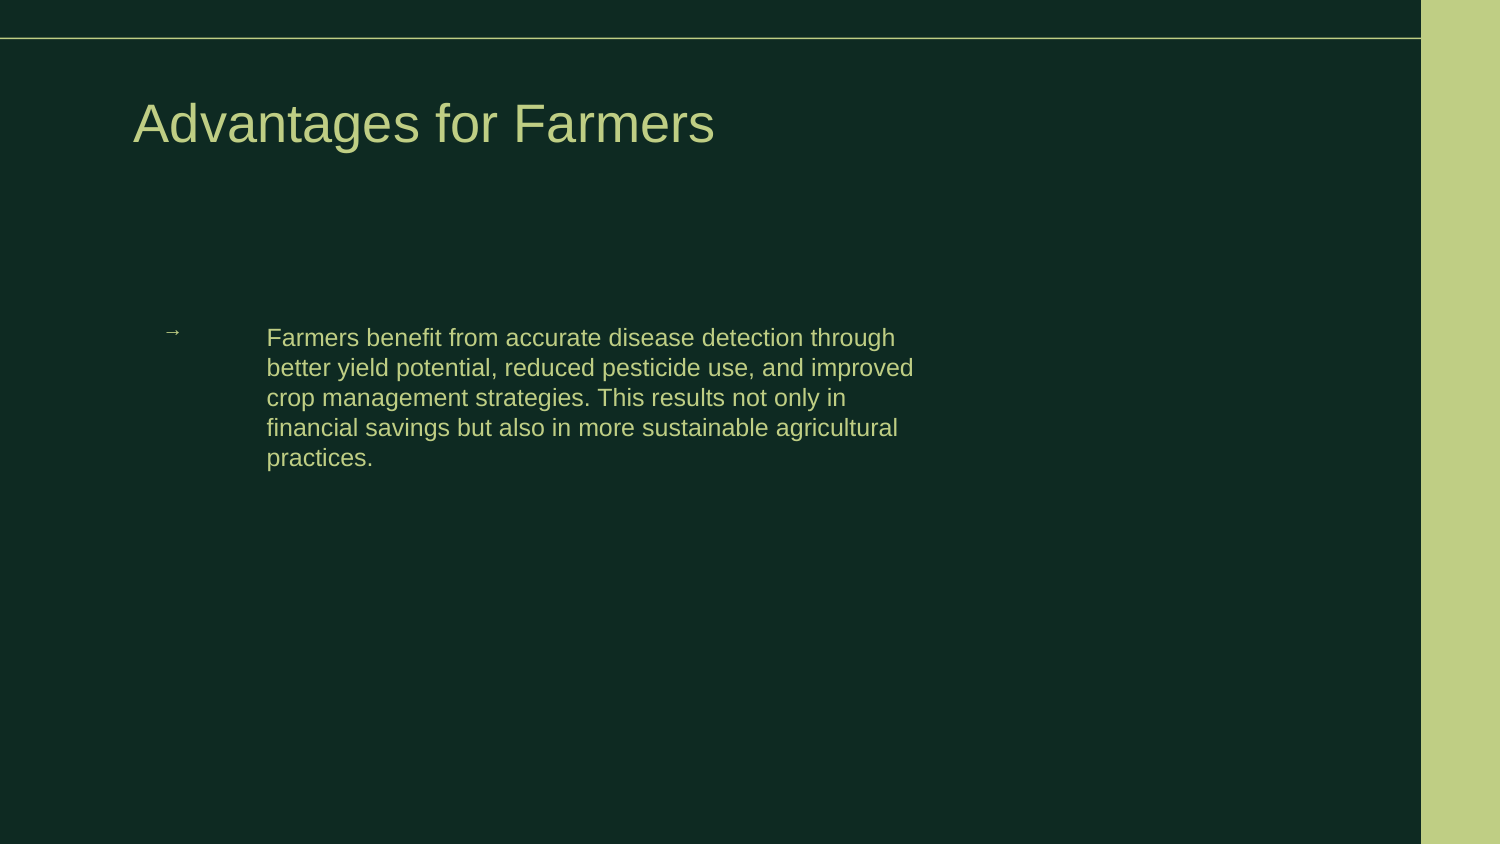

# Advantages for Farmers
Farmers benefit from accurate disease detection through better yield potential, reduced pesticide use, and improved crop management strategies. This results not only in financial savings but also in more sustainable agricultural practices.
→